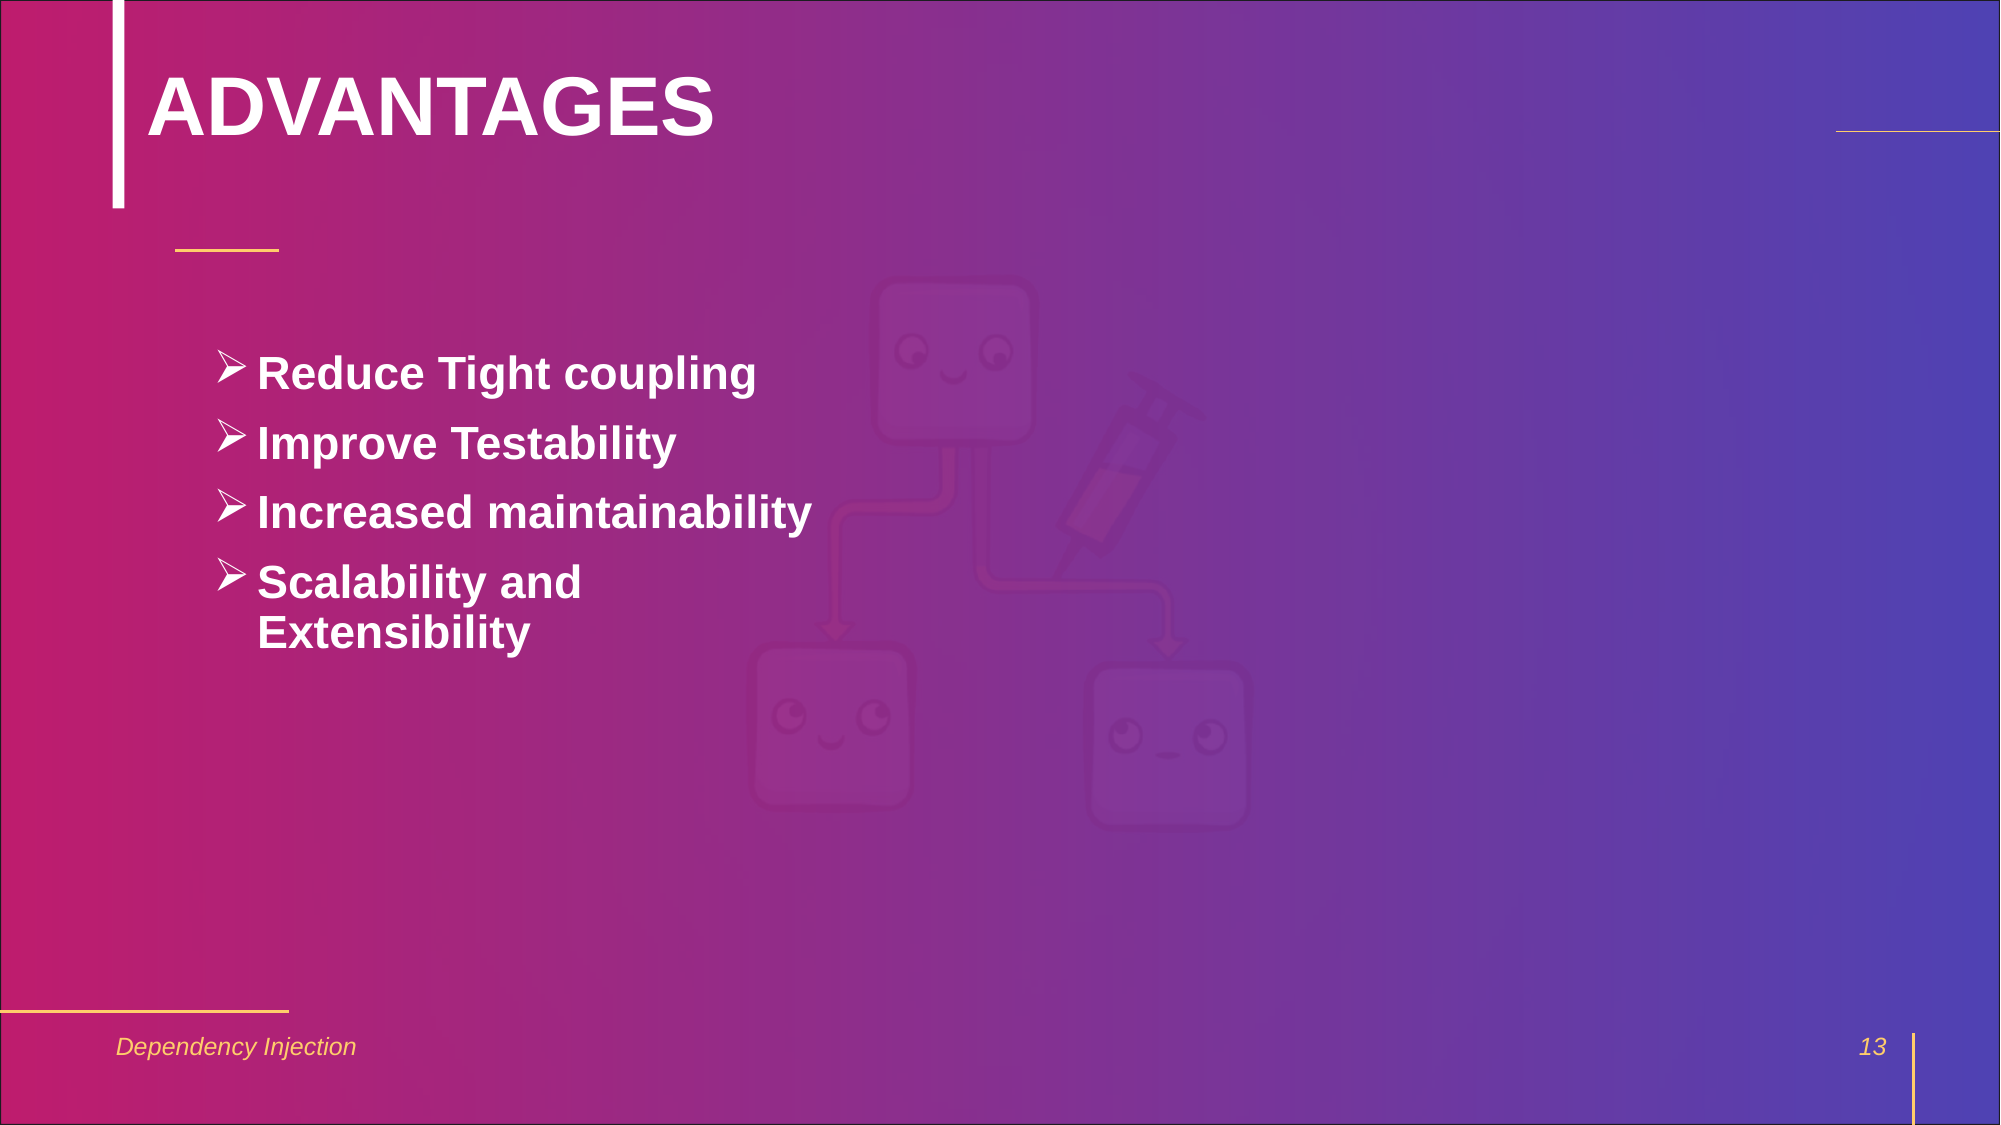

# ADVANTAGES
Reduce Tight coupling
Improve Testability
Increased maintainability
Scalability and Extensibility
Dependency Injection
13